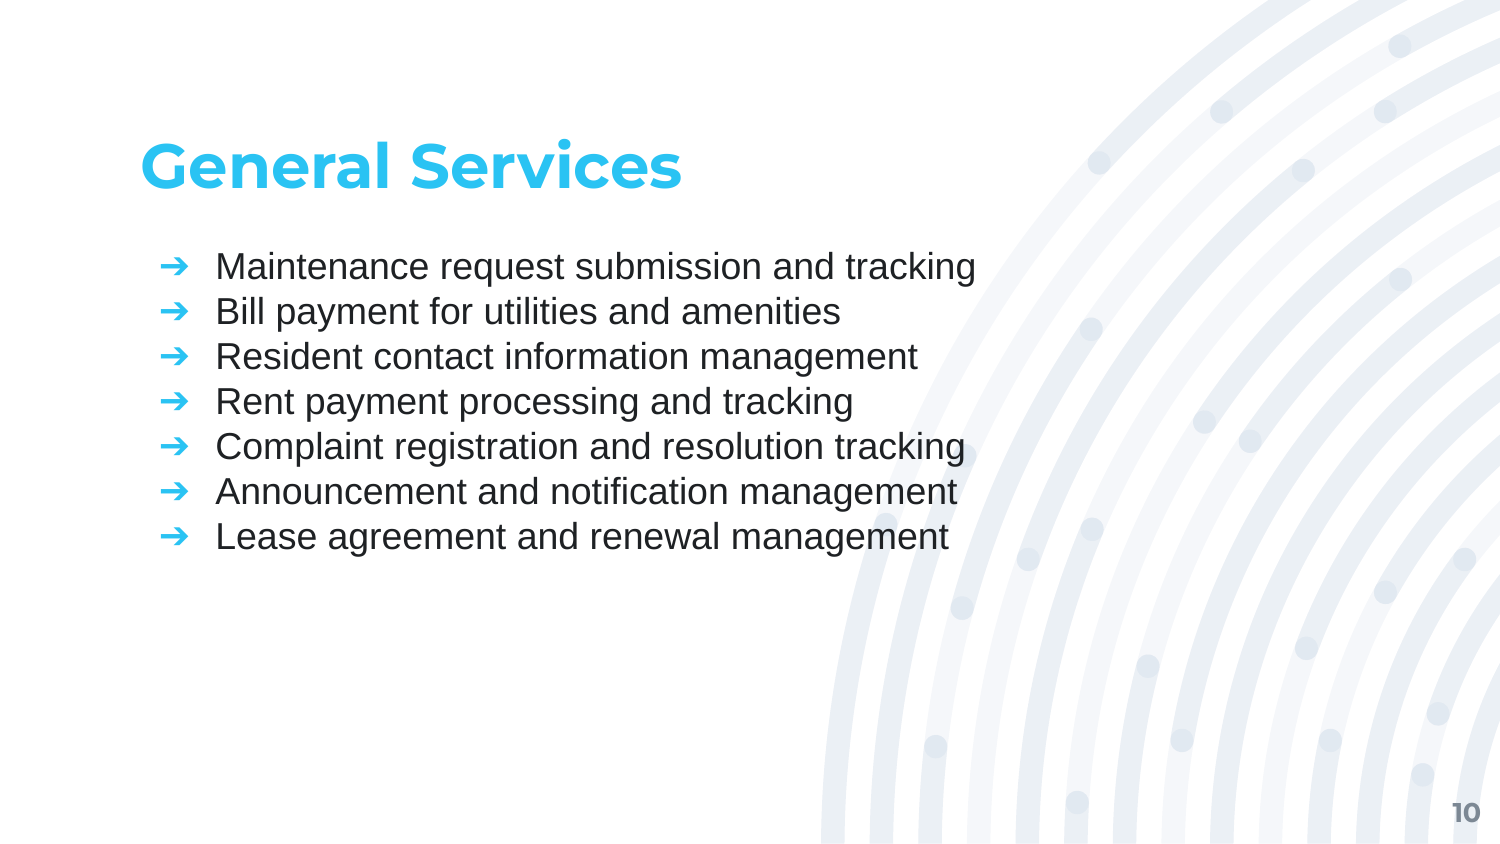

# General Services
Maintenance request submission and tracking
Bill payment for utilities and amenities
Resident contact information management
Rent payment processing and tracking
Complaint registration and resolution tracking
Announcement and notification management
Lease agreement and renewal management

10